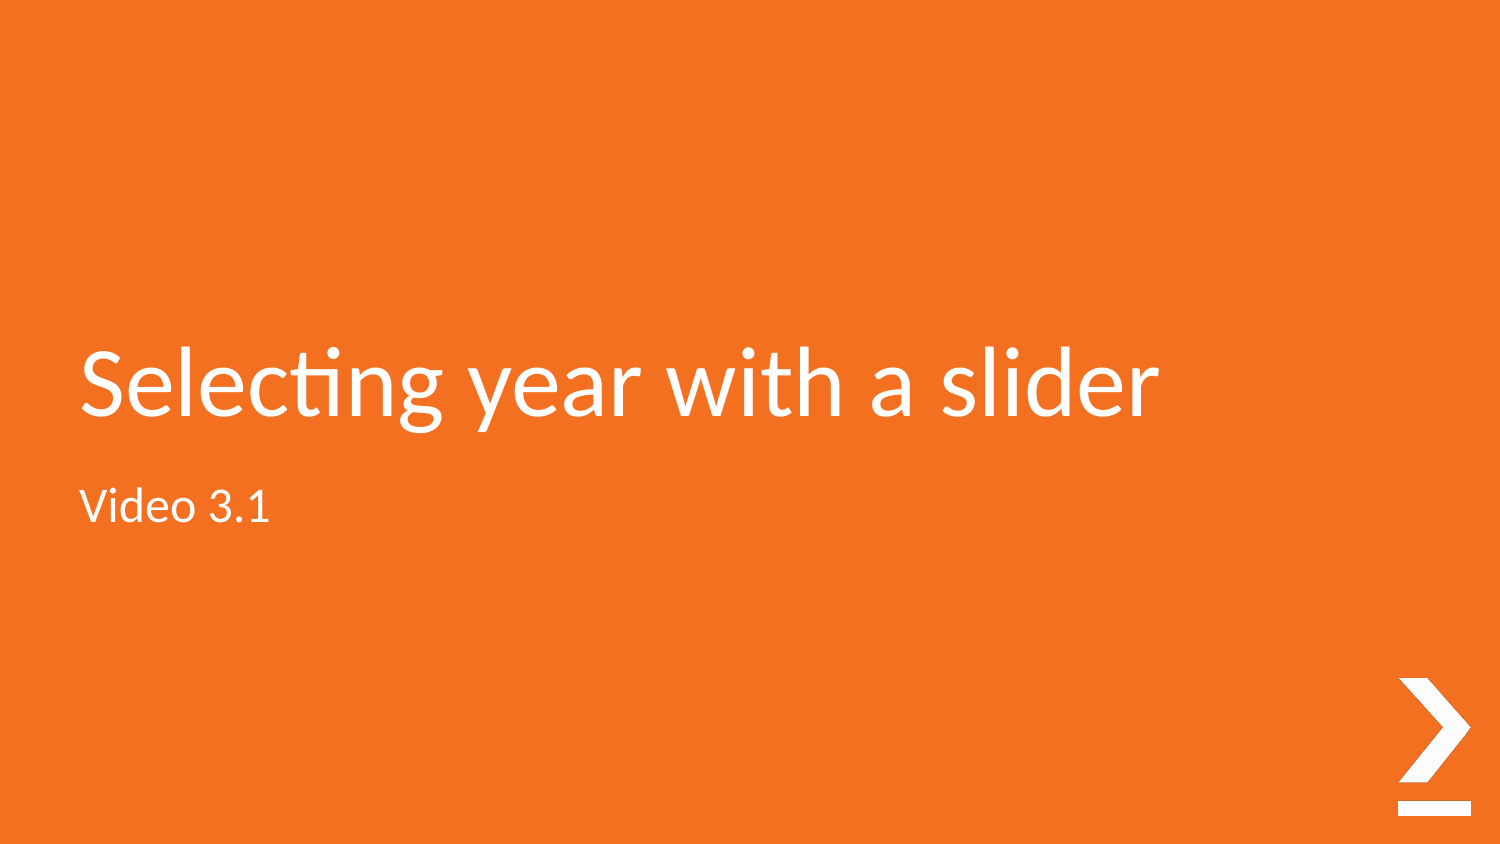

# Selecting year with a slider
Video 3.1